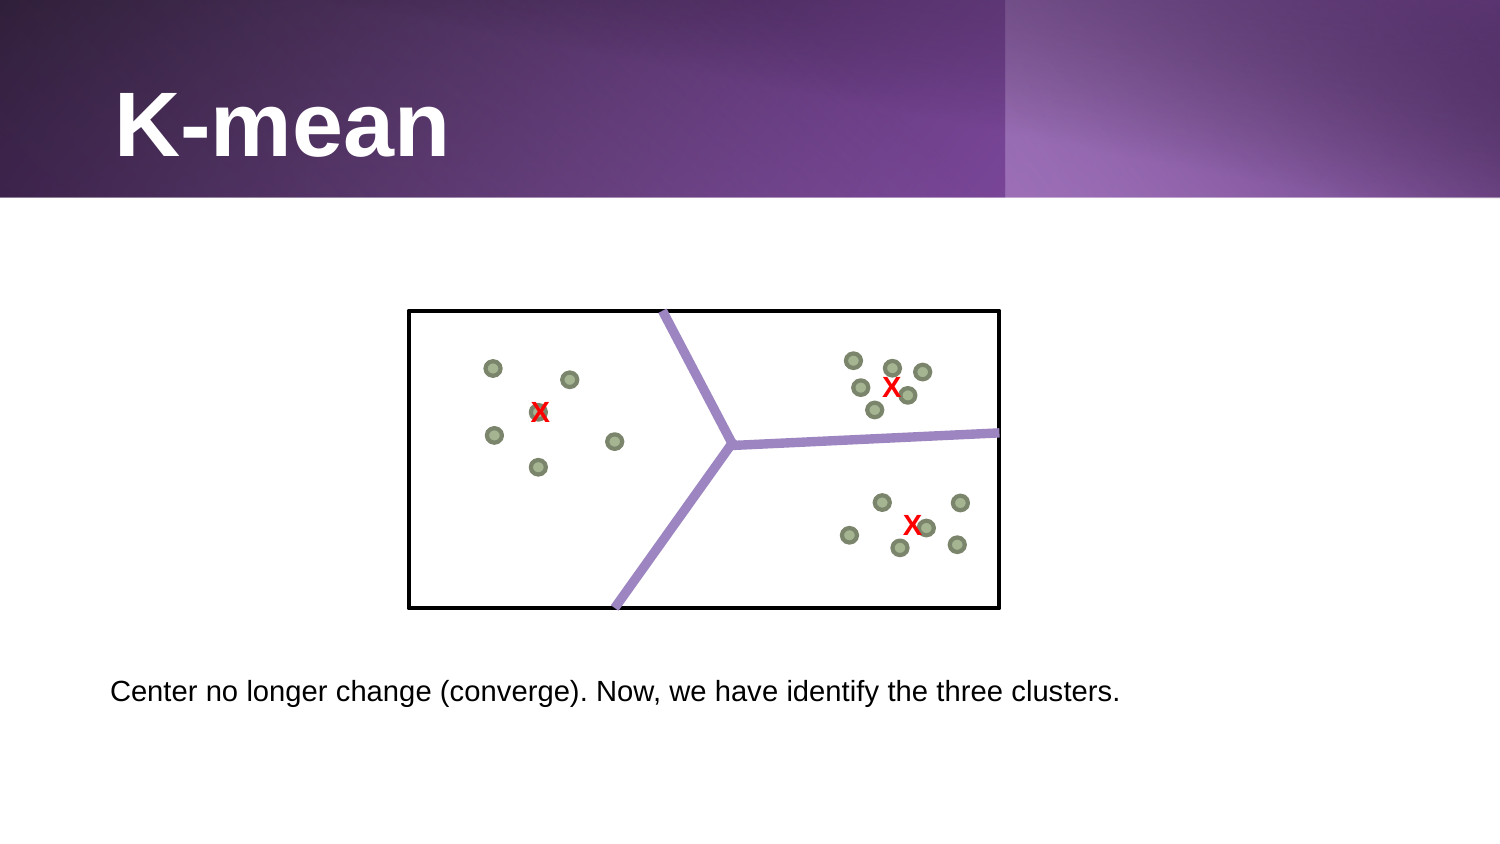

# K-mean

X
X
X
Center no longer change (converge). Now, we have identify the three clusters.